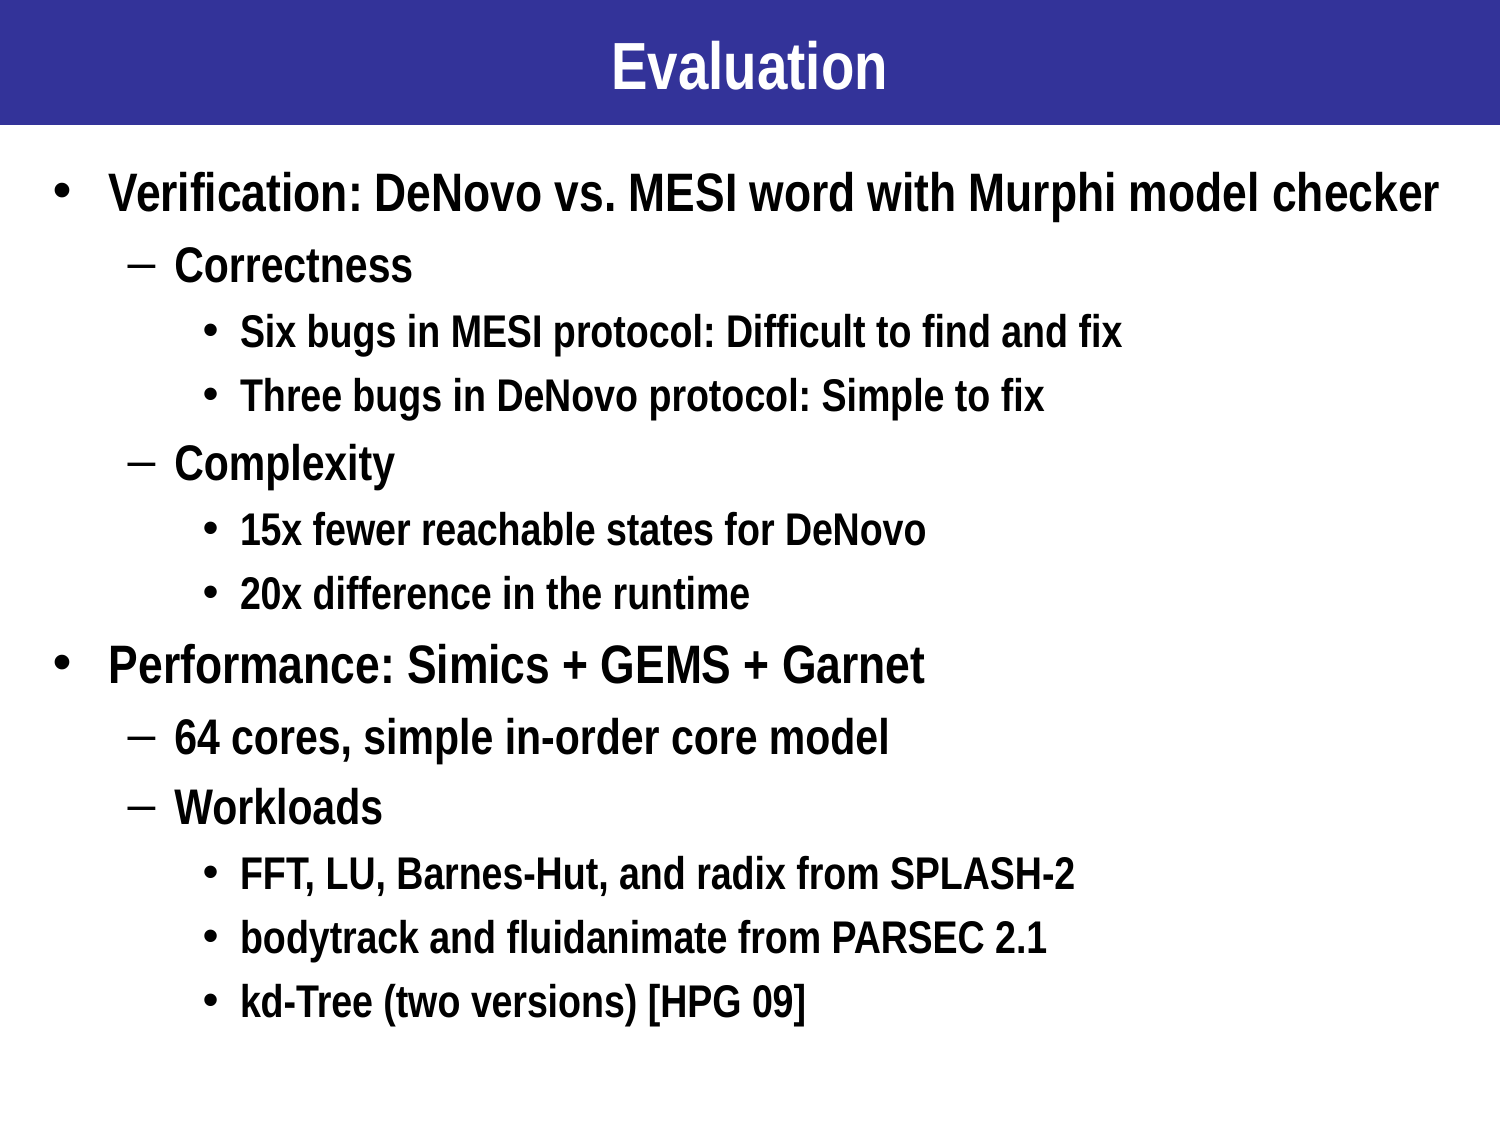

# Evaluation
Verification: DeNovo vs. MESI word with Murphi model checker
Correctness
Six bugs in MESI protocol: Difficult to find and fix
Three bugs in DeNovo protocol: Simple to fix
Complexity
15x fewer reachable states for DeNovo
20x difference in the runtime
Performance: Simics + GEMS + Garnet
64 cores, simple in-order core model
Workloads
FFT, LU, Barnes-Hut, and radix from SPLASH-2
bodytrack and fluidanimate from PARSEC 2.1
kd-Tree (two versions) [HPG 09]